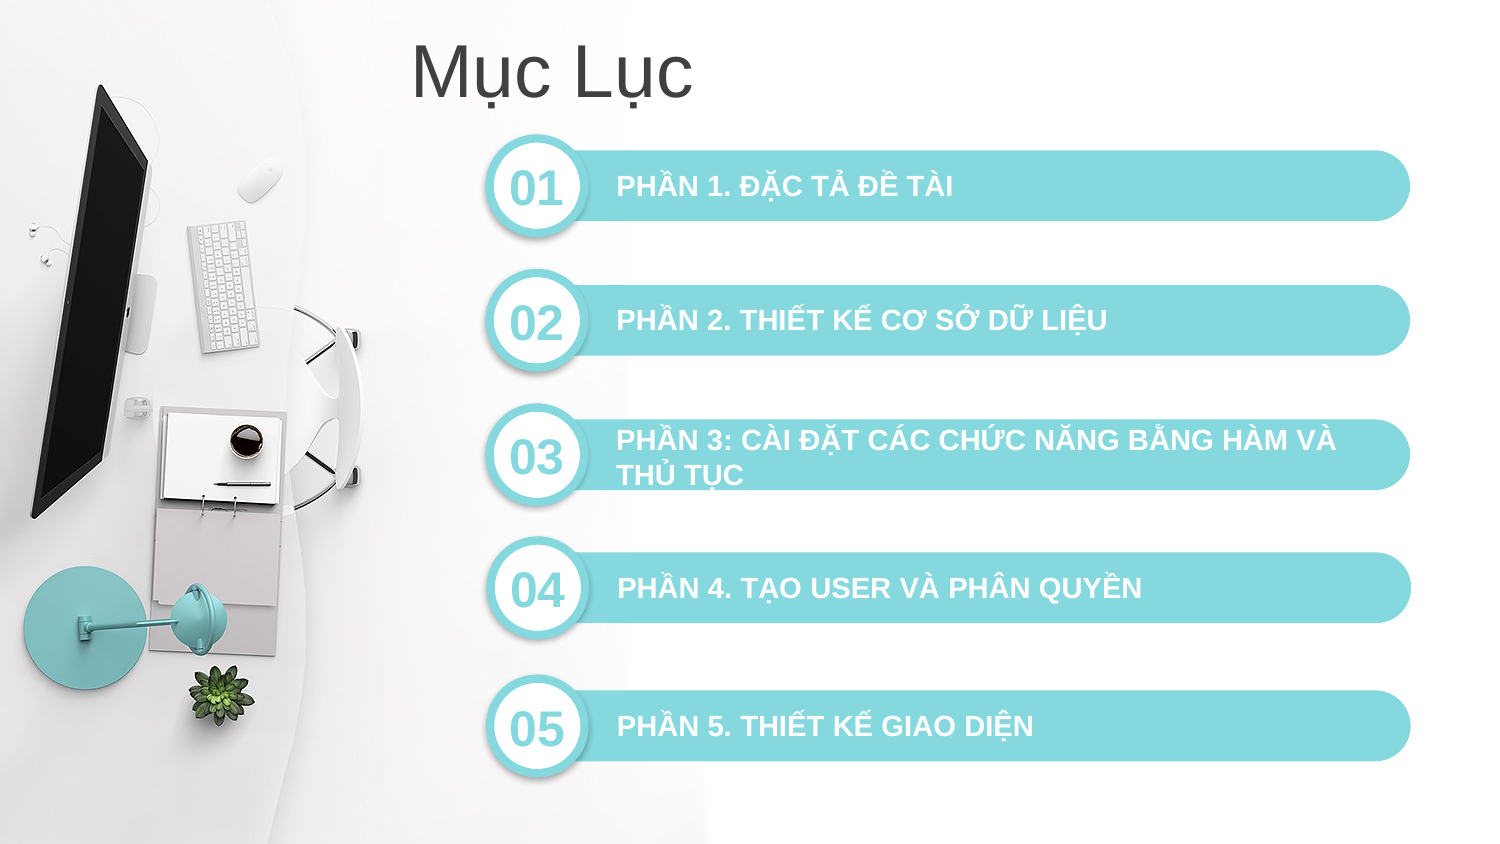

Mục Lục

01
PHẦN 1. ĐẶC TẢ ĐỀ TÀI

02
PHẦN 2. THIẾT KẾ CƠ SỞ DỮ LIỆU

PHẦN 3: CÀI ĐẶT CÁC CHỨC NĂNG BẰNG HÀM VÀ THỦ TỤC
03

04
PHẦN 4. TẠO USER VÀ PHÂN QUYỀN

05
PHẦN 5. THIẾT KẾ GIAO DIỆN